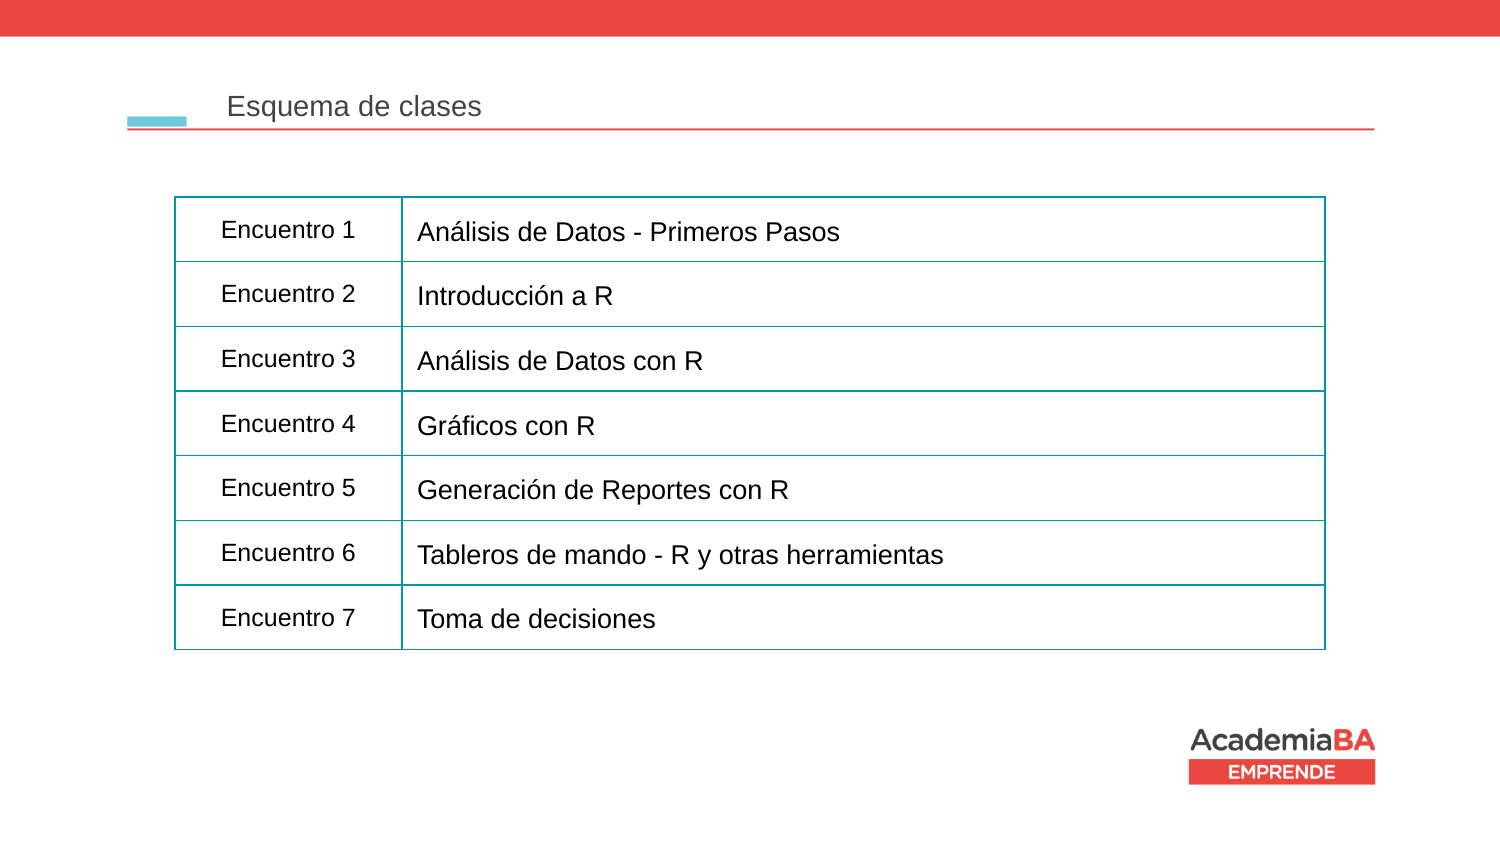

Esquema de clases
| Encuentro 1 | Análisis de Datos - Primeros Pasos |
| --- | --- |
| Encuentro 2 | Introducción a R |
| Encuentro 3 | Análisis de Datos con R |
| Encuentro 4 | Gráficos con R |
| Encuentro 5 | Generación de Reportes con R |
| Encuentro 6 | Tableros de mando - R y otras herramientas |
| Encuentro 7 | Toma de decisiones |